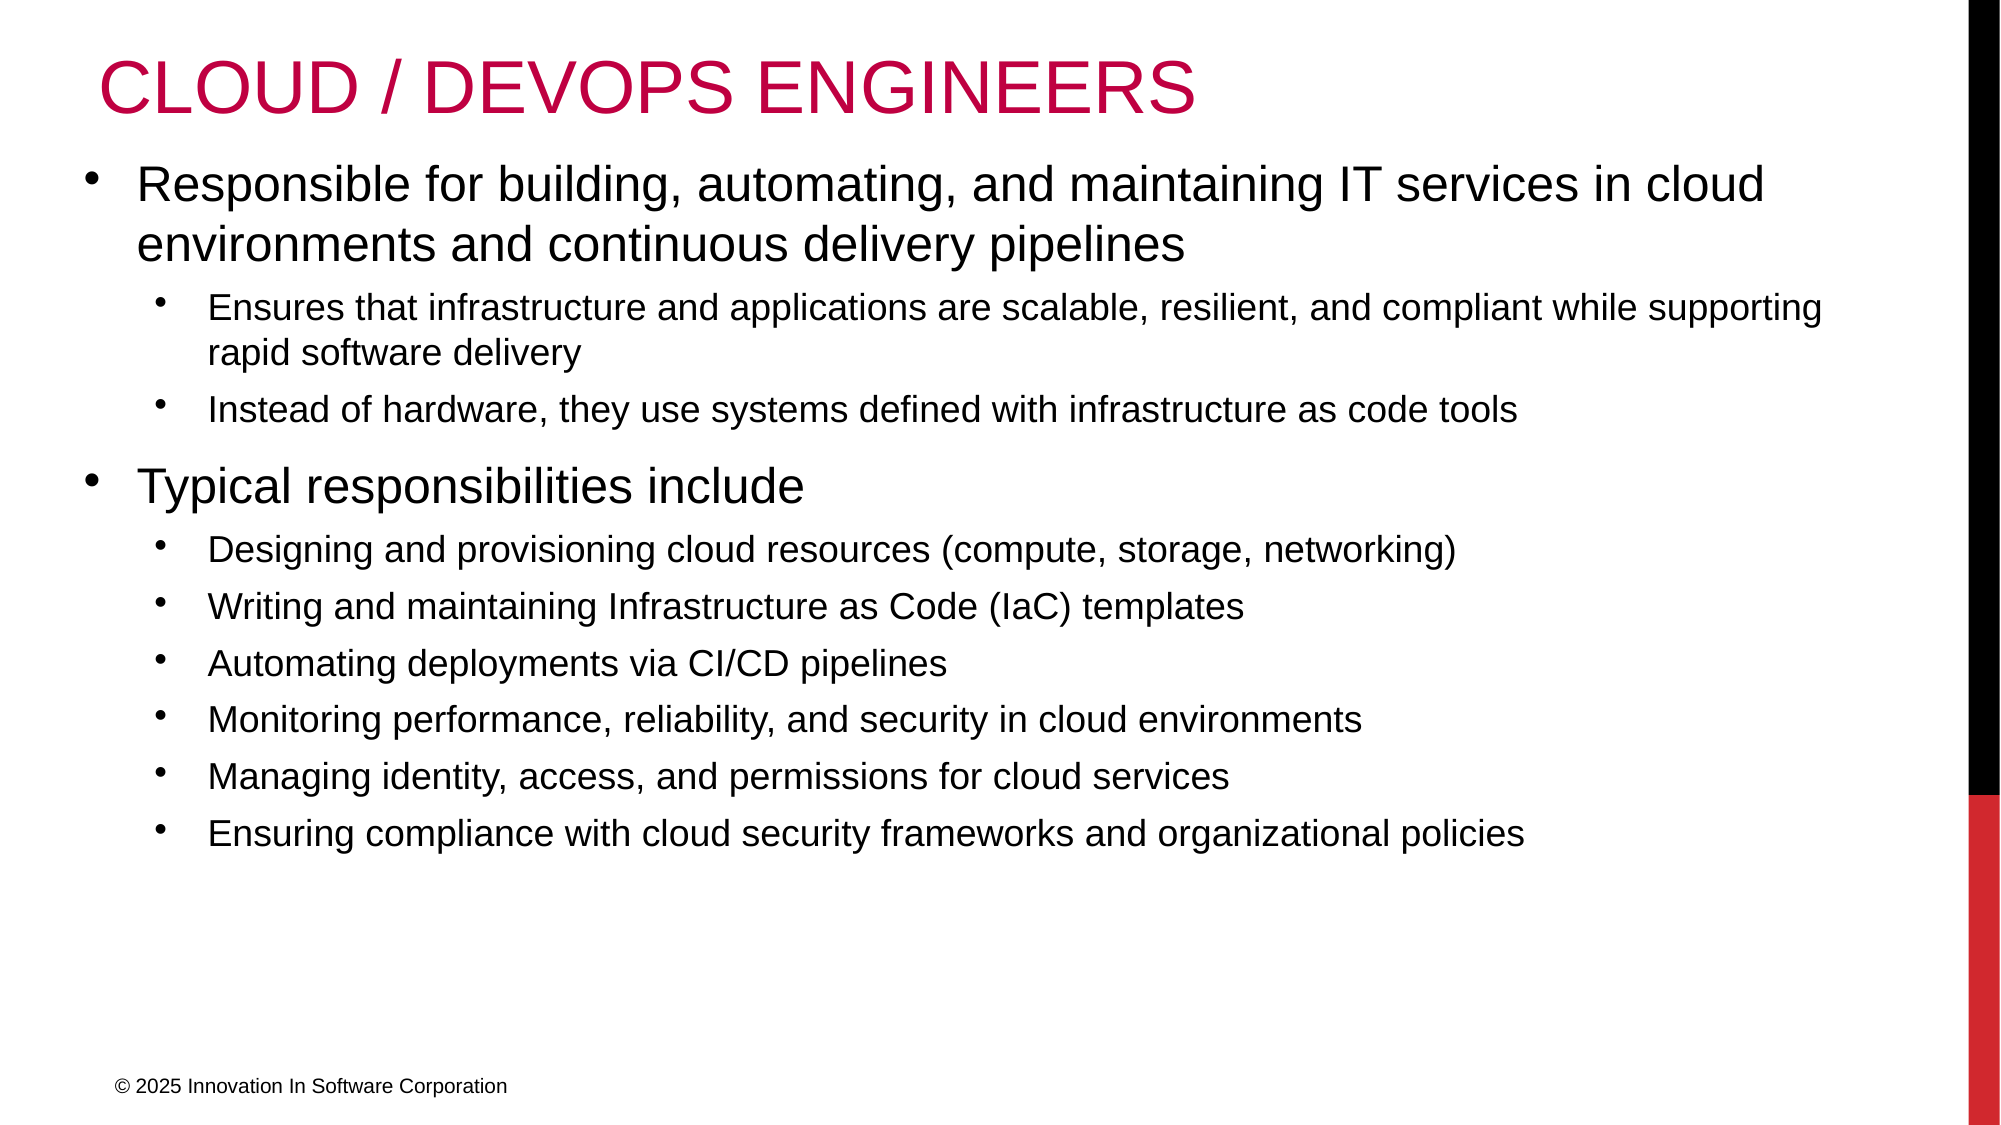

# Cloud / DevOps Engineers
Responsible for building, automating, and maintaining IT services in cloud environments and continuous delivery pipelines
Ensures that infrastructure and applications are scalable, resilient, and compliant while supporting rapid software delivery
Instead of hardware, they use systems defined with infrastructure as code tools
Typical responsibilities include
Designing and provisioning cloud resources (compute, storage, networking)
Writing and maintaining Infrastructure as Code (IaC) templates
Automating deployments via CI/CD pipelines
Monitoring performance, reliability, and security in cloud environments
Managing identity, access, and permissions for cloud services
Ensuring compliance with cloud security frameworks and organizational policies
© 2025 Innovation In Software Corporation